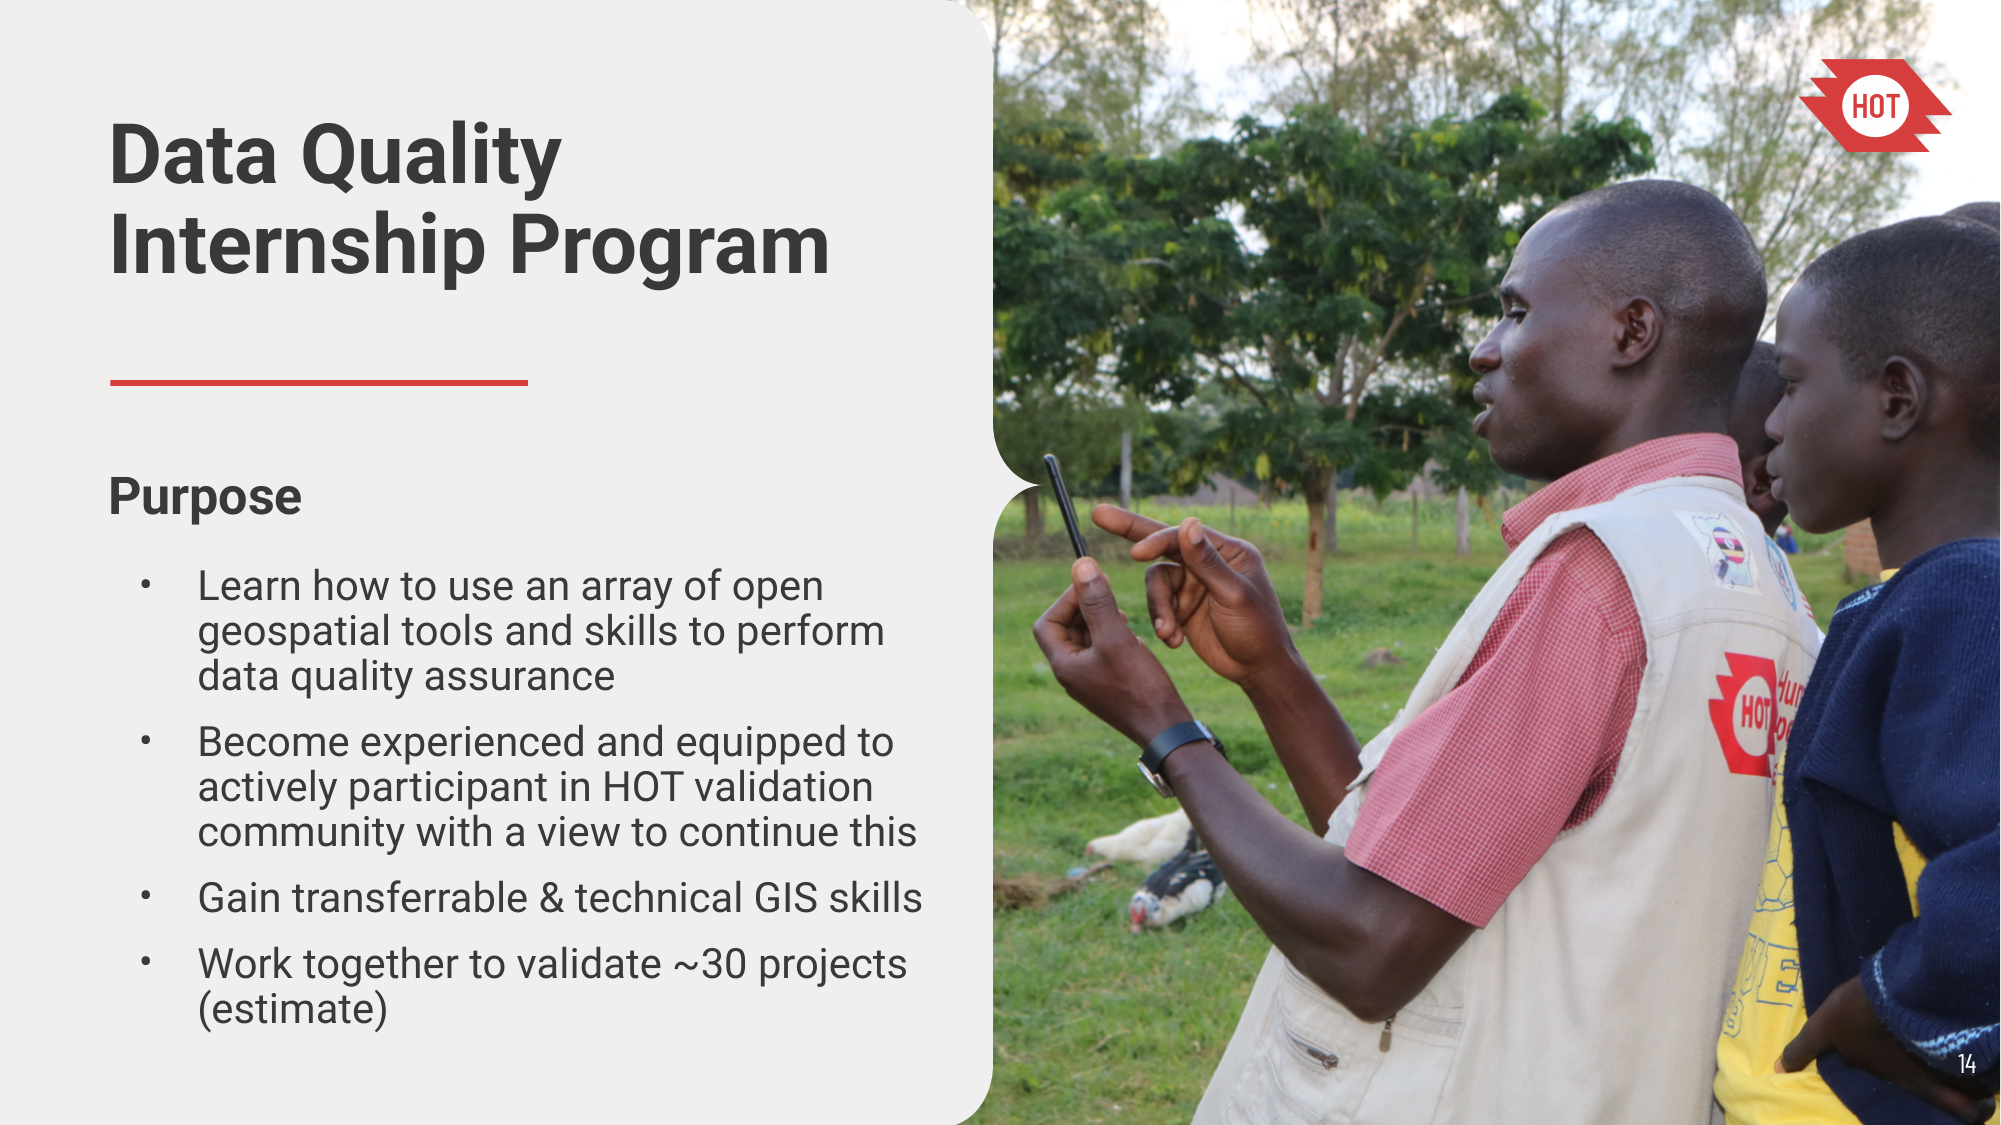

Data Quality Internship Program
Purpose
Learn how to use an array of open geospatial tools and skills to perform data quality assurance
Become experienced and equipped to  actively participant in HOT validation community with a view to continue this
Gain transferrable & technical GIS skills
Work together to validate ~30 projects (estimate)
14